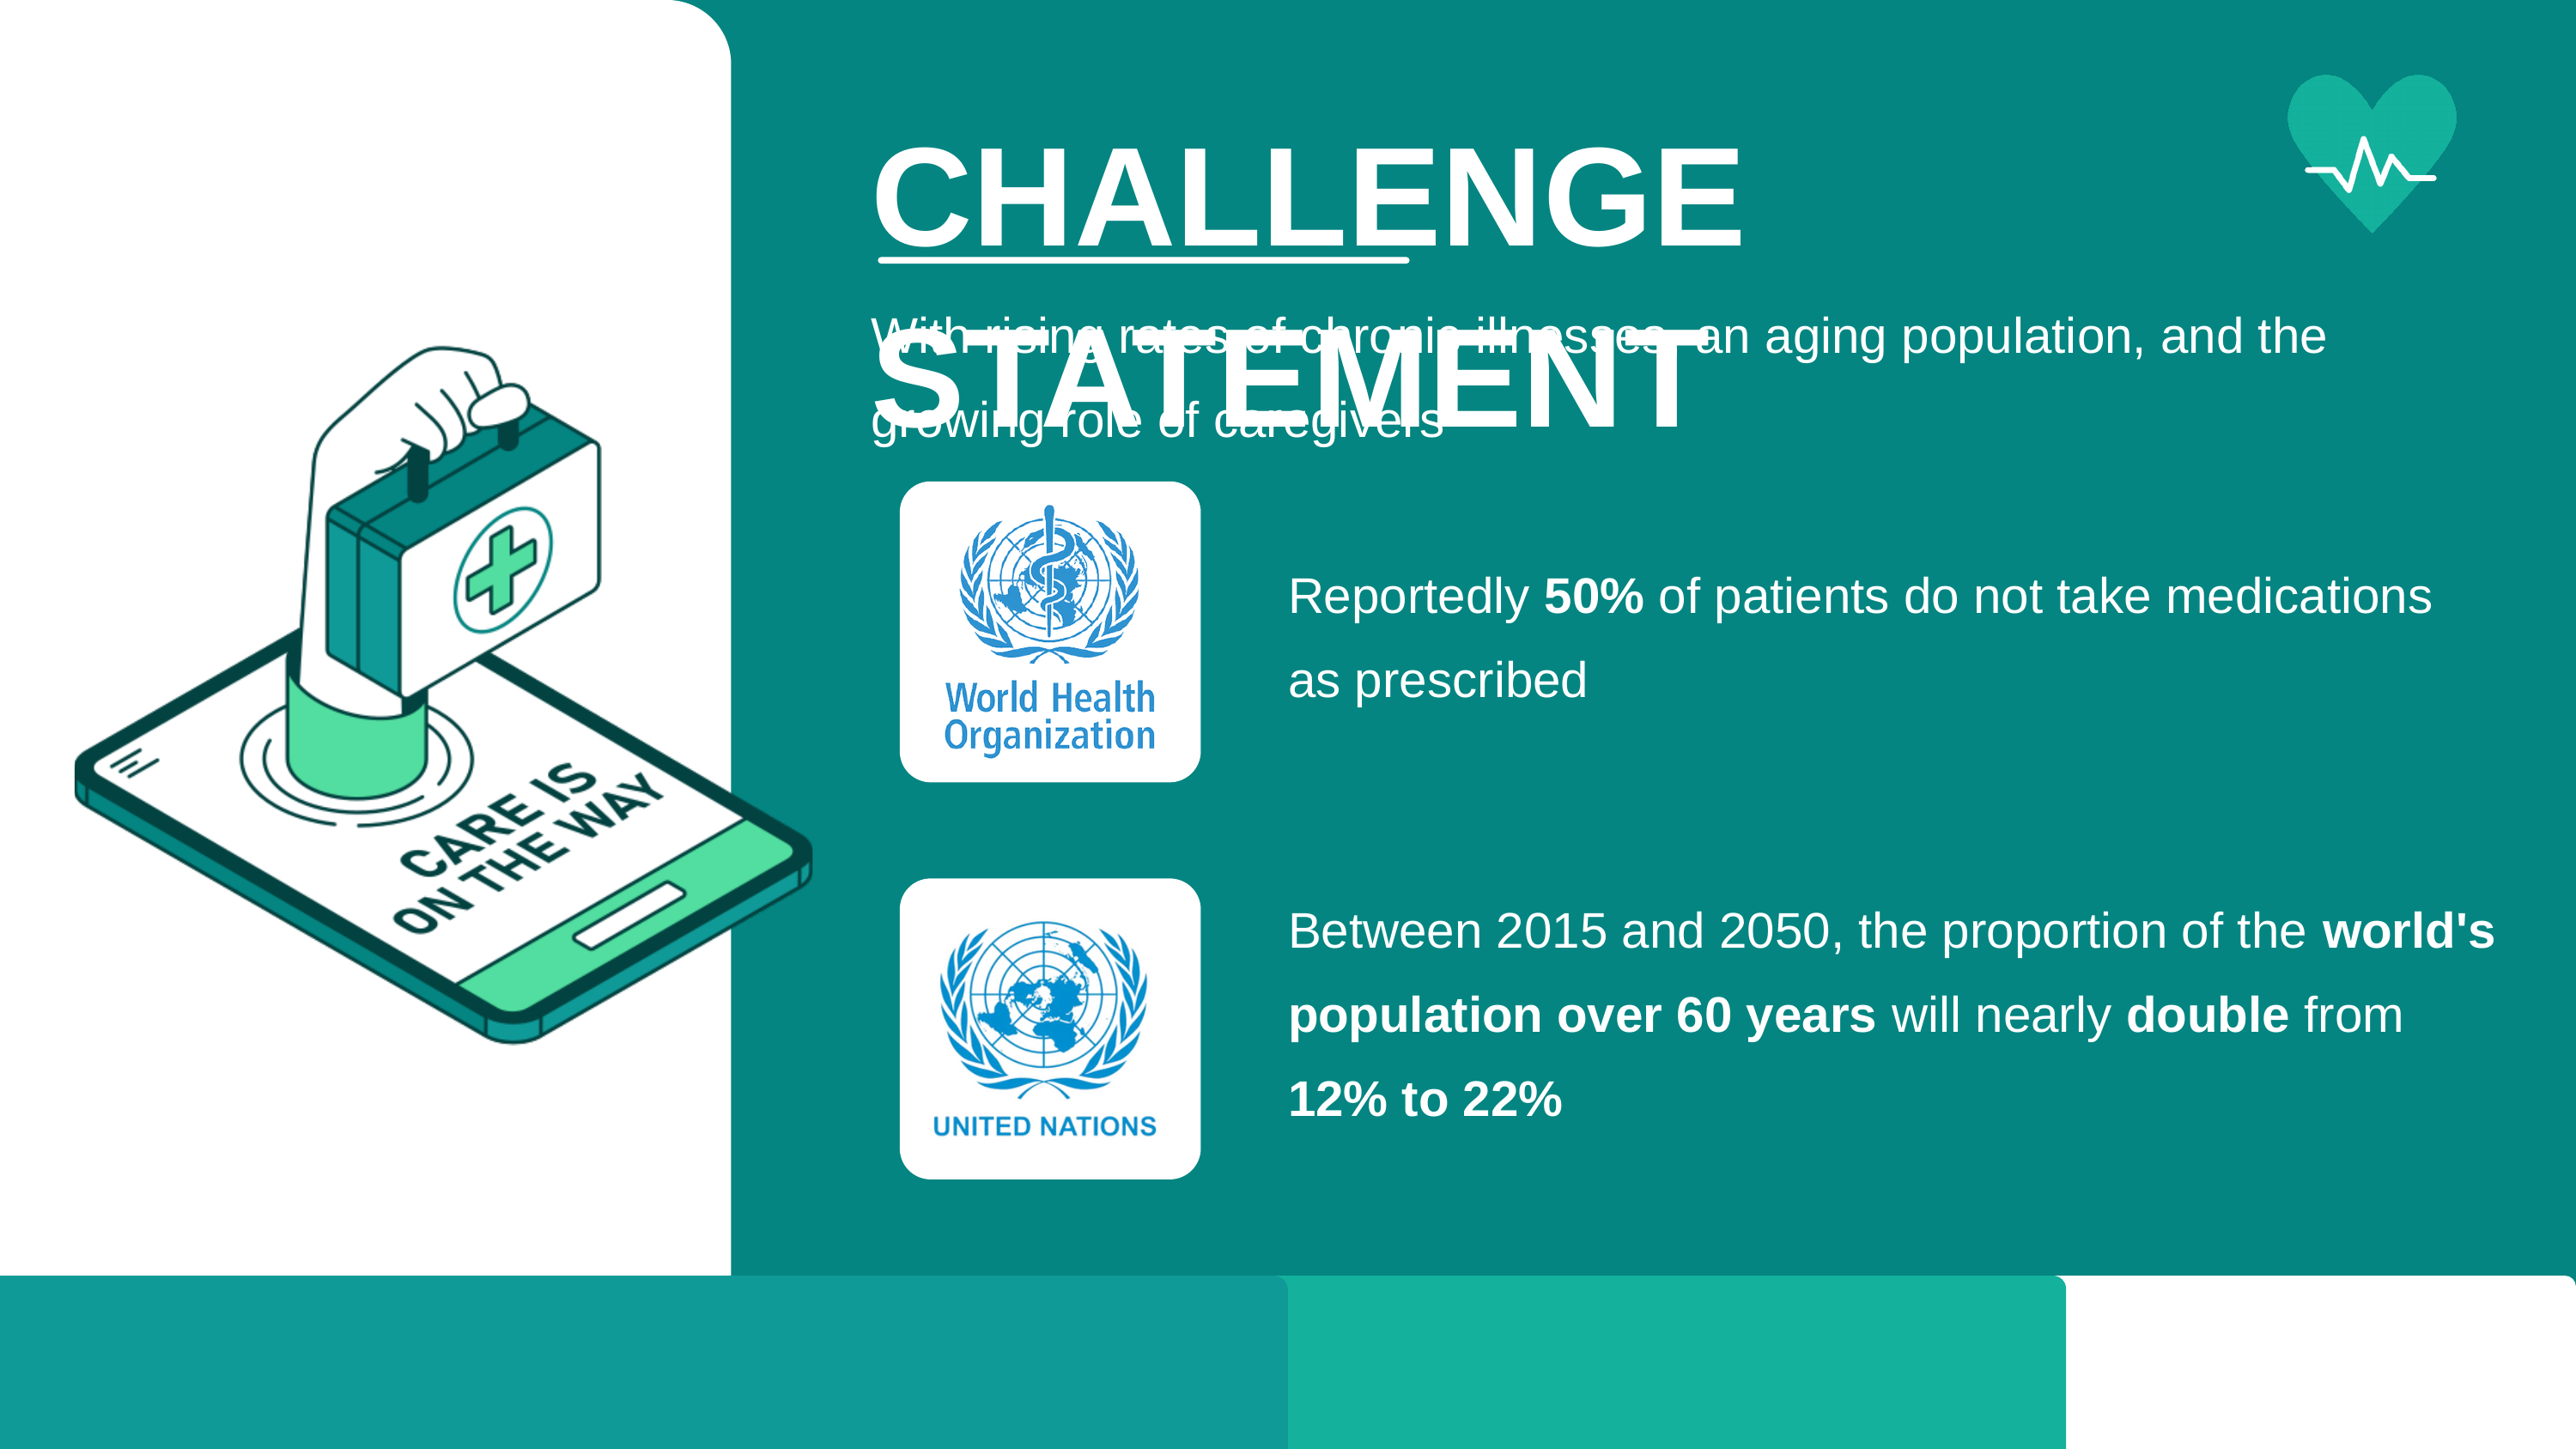

CHALLENGE STATEMENT

With rising rates of chronic illnesses, an aging population, and the growing role of caregivers

Reportedly 50% of patients do not take medications as prescribed
Between 2015 and 2050, the proportion of the world's population over 60 years will nearly double from 12% to 22%